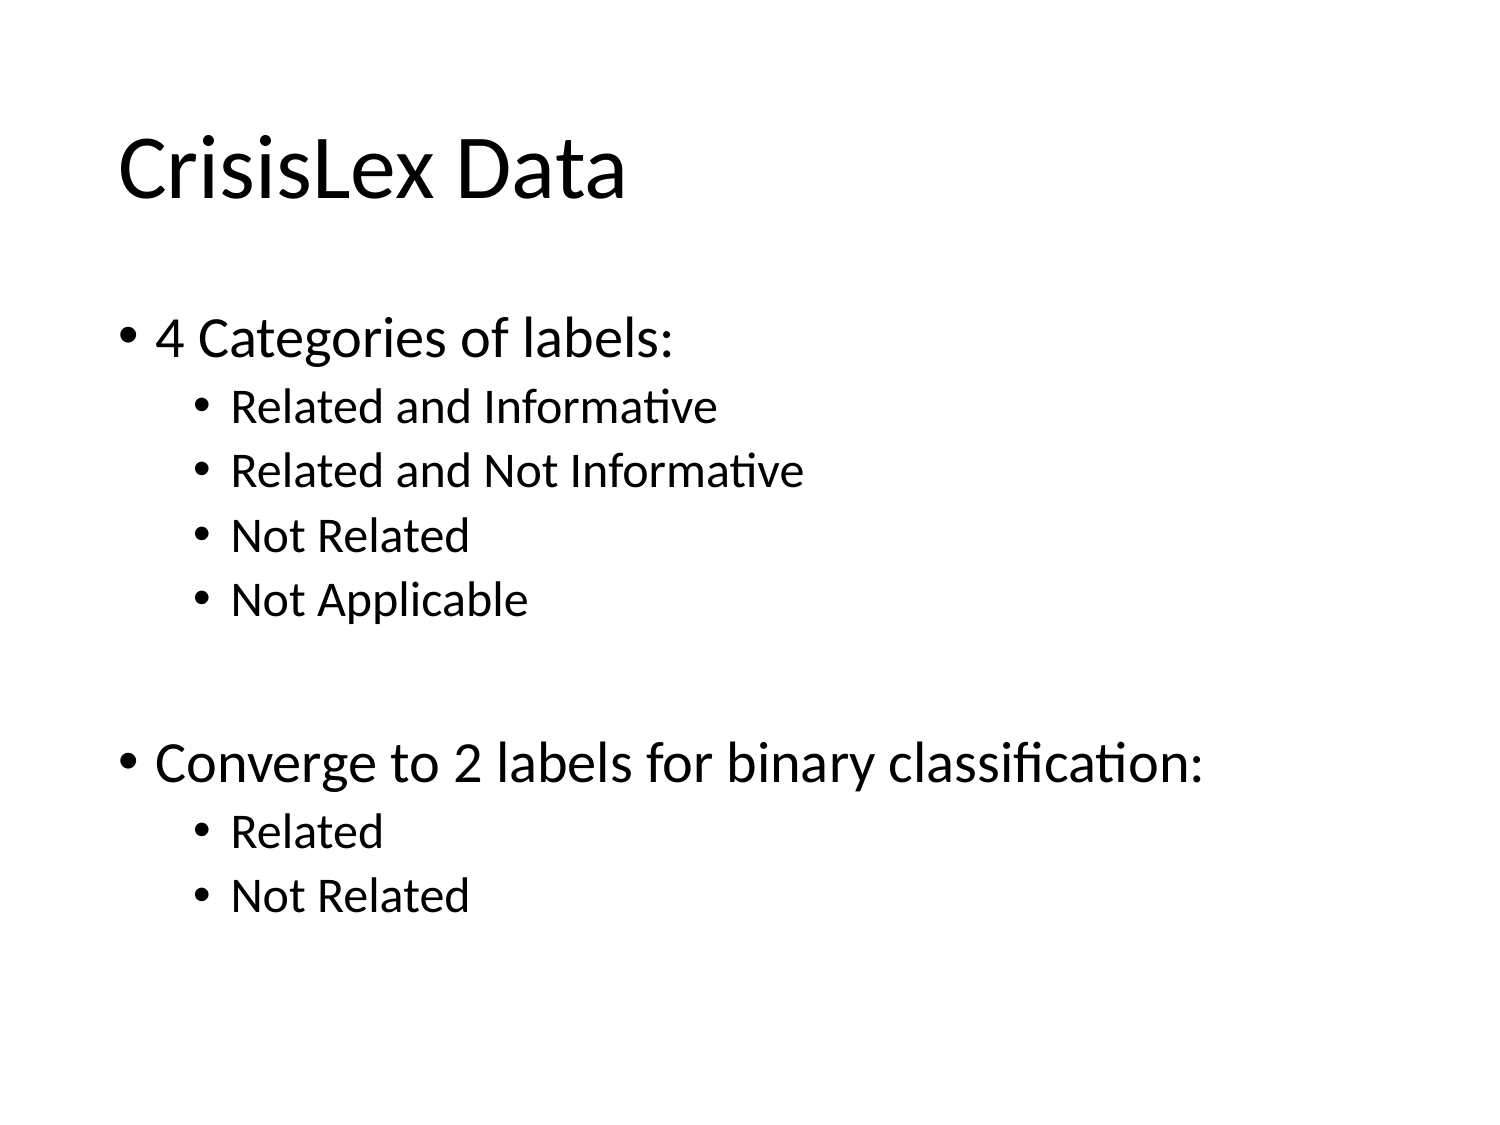

# CrisisLex Data
4 Categories of labels:
Related and Informative
Related and Not Informative
Not Related
Not Applicable

Converge to 2 labels for binary classification:
Related
Not Related